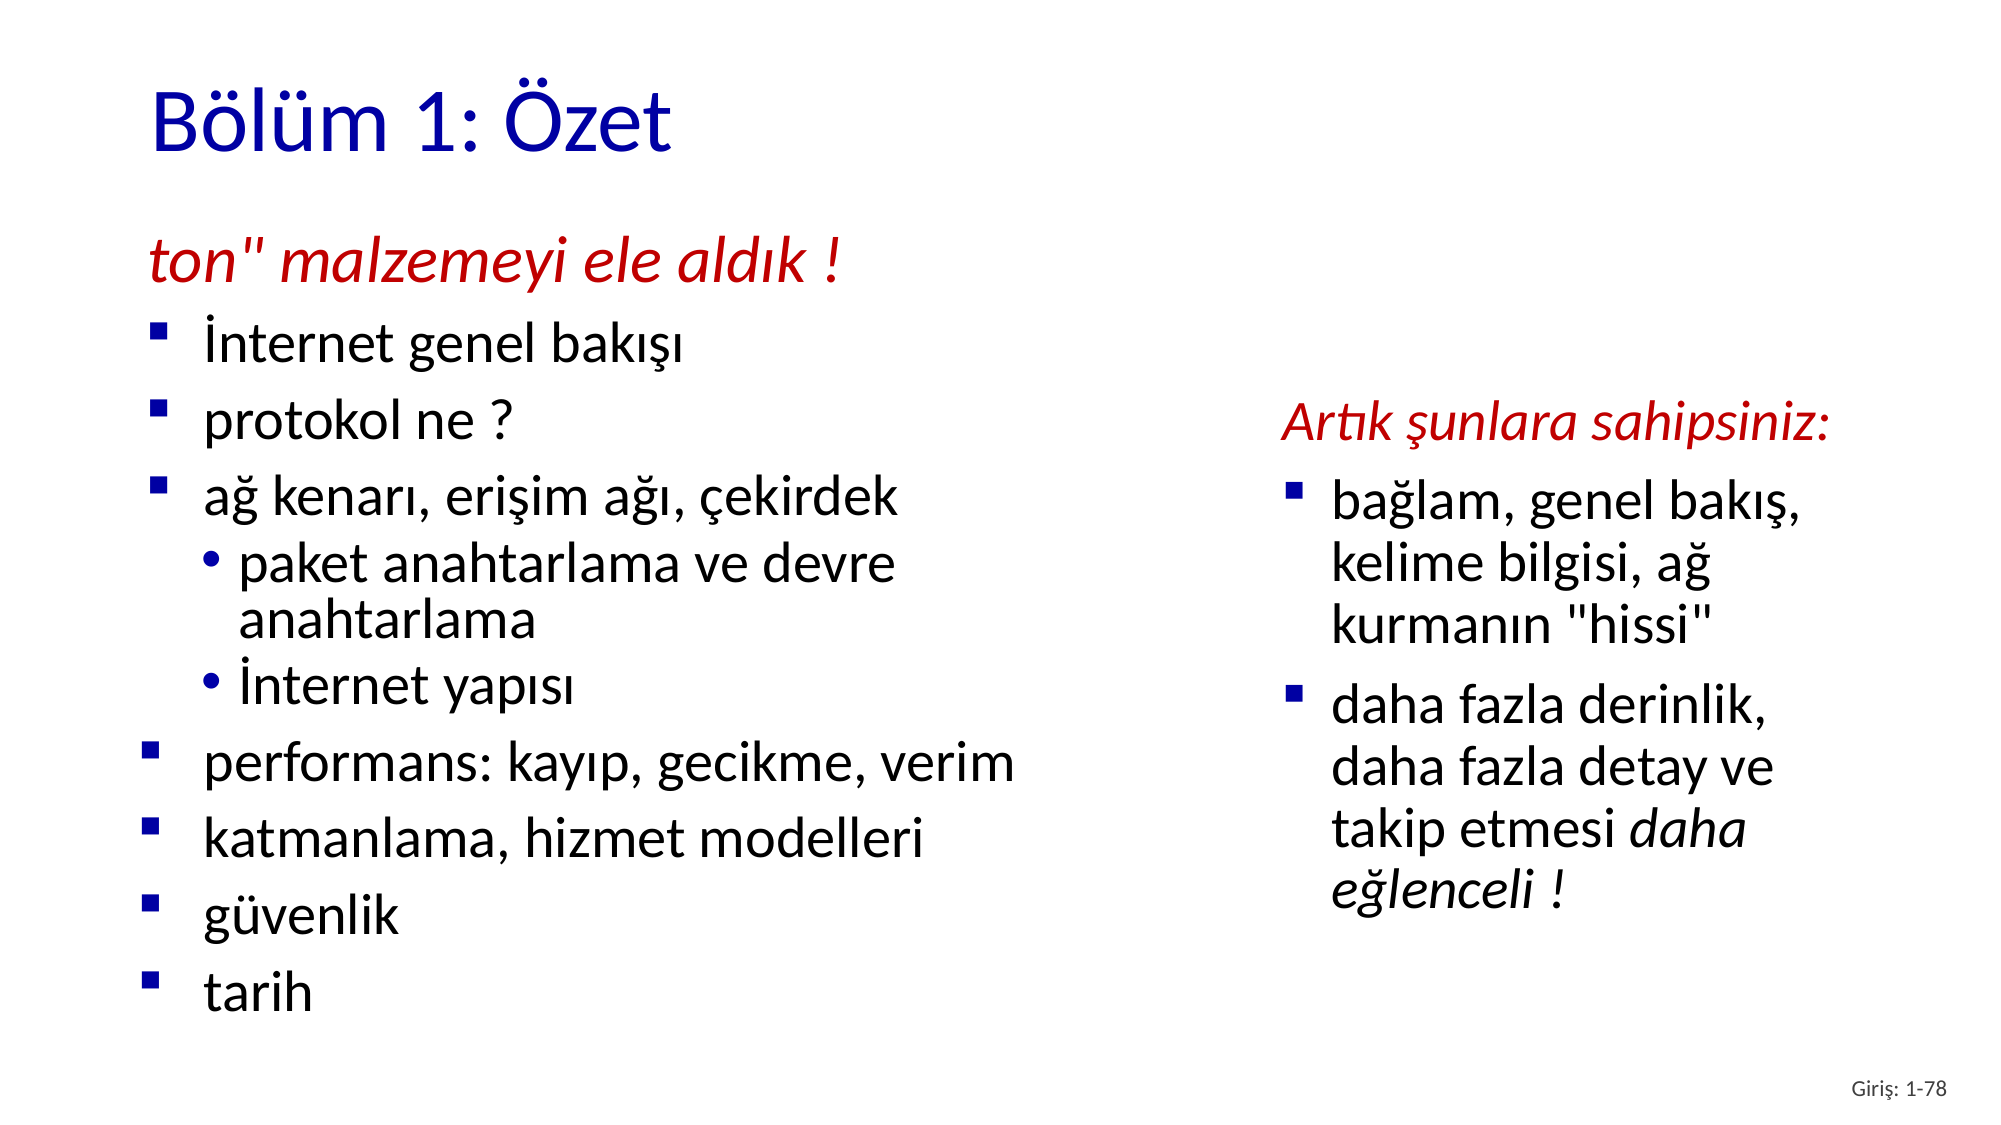

# Bölüm 1: Özet
ton" malzemeyi ele aldık !
İnternet genel bakışı
protokol ne ?
ağ kenarı, erişim ağı, çekirdek
paket anahtarlama ve devre anahtarlama
İnternet yapısı
performans: kayıp, gecikme, verim
katmanlama, hizmet modelleri
güvenlik
tarih
Artık şunlara sahipsiniz:
bağlam, genel bakış, kelime bilgisi, ağ kurmanın "hissi"
daha fazla derinlik, daha fazla detay ve takip etmesi daha eğlenceli !
Giriş: 1-78